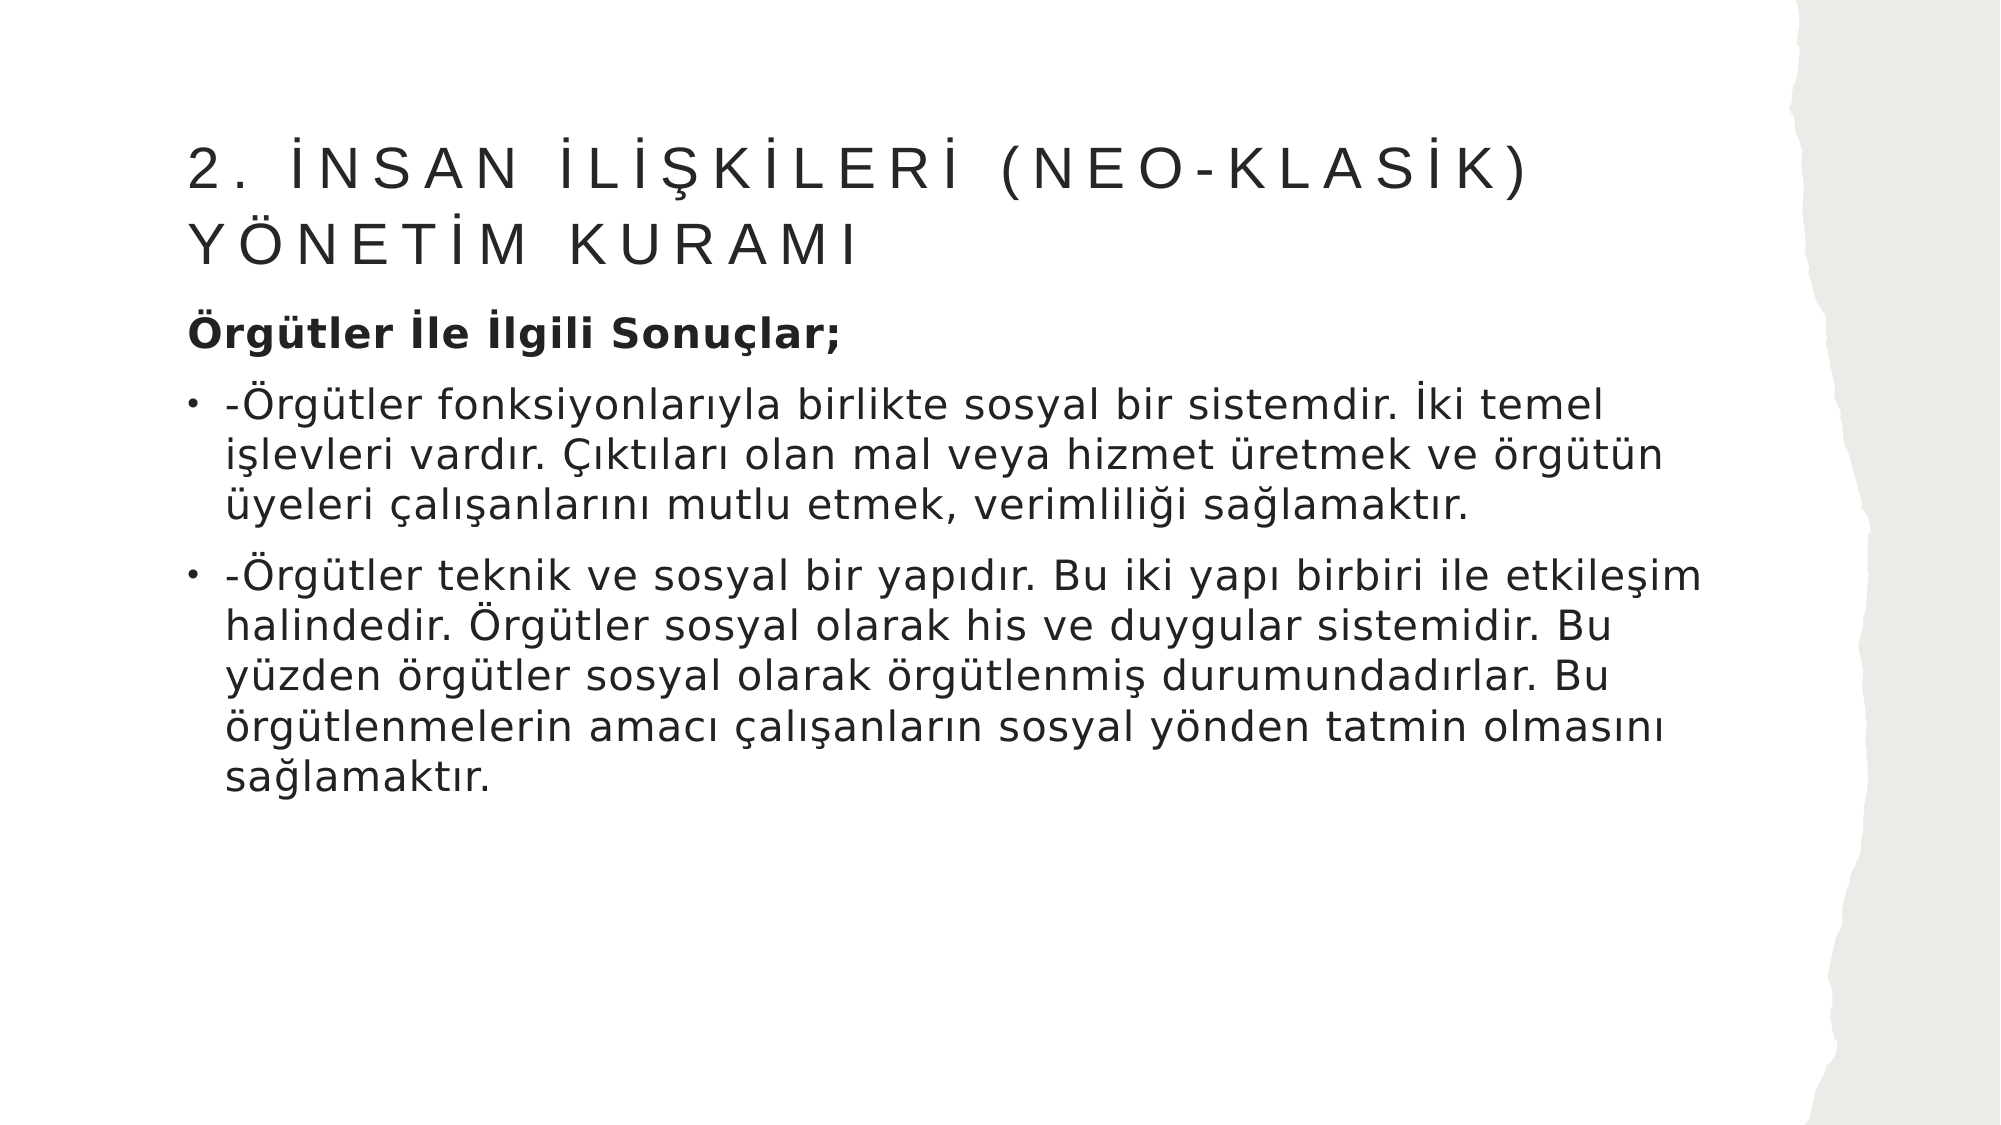

# 2. İNSAN İLİŞKİLERİ (NEO-KLASİK) YÖNETİM KURAMI
Örgütler İle İlgili Sonuçlar;
-Örgütler fonksiyonlarıyla birlikte sosyal bir sistemdir. İki temel işlevleri vardır. Çıktıları olan mal veya hizmet üretmek ve örgütün üyeleri çalışanlarını mutlu etmek, verimliliği sağlamaktır.
-Örgütler teknik ve sosyal bir yapıdır. Bu iki yapı birbiri ile etkileşim halindedir. Örgütler sosyal olarak his ve duygular sistemidir. Bu yüzden örgütler sosyal olarak örgütlenmiş durumundadırlar. Bu örgütlenmelerin amacı çalışanların sosyal yönden tatmin olmasını sağlamaktır.